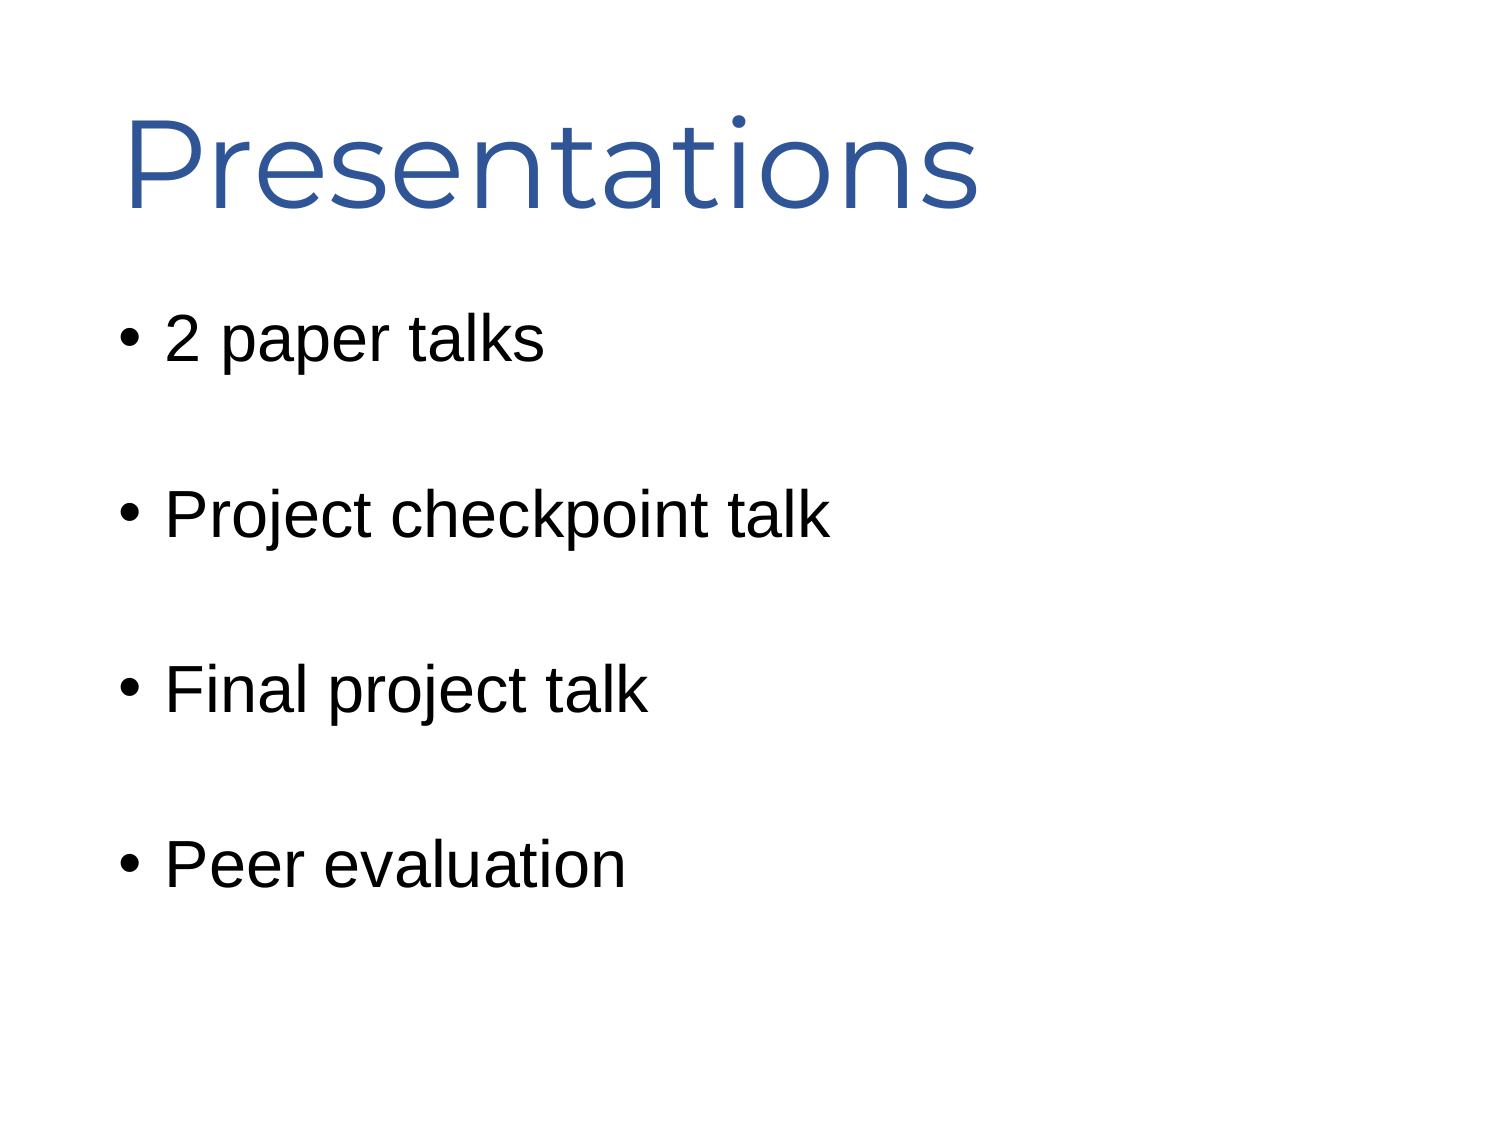

# Presentations
 2 paper talks

 Project checkpoint talk

 Final project talk

 Peer evaluation